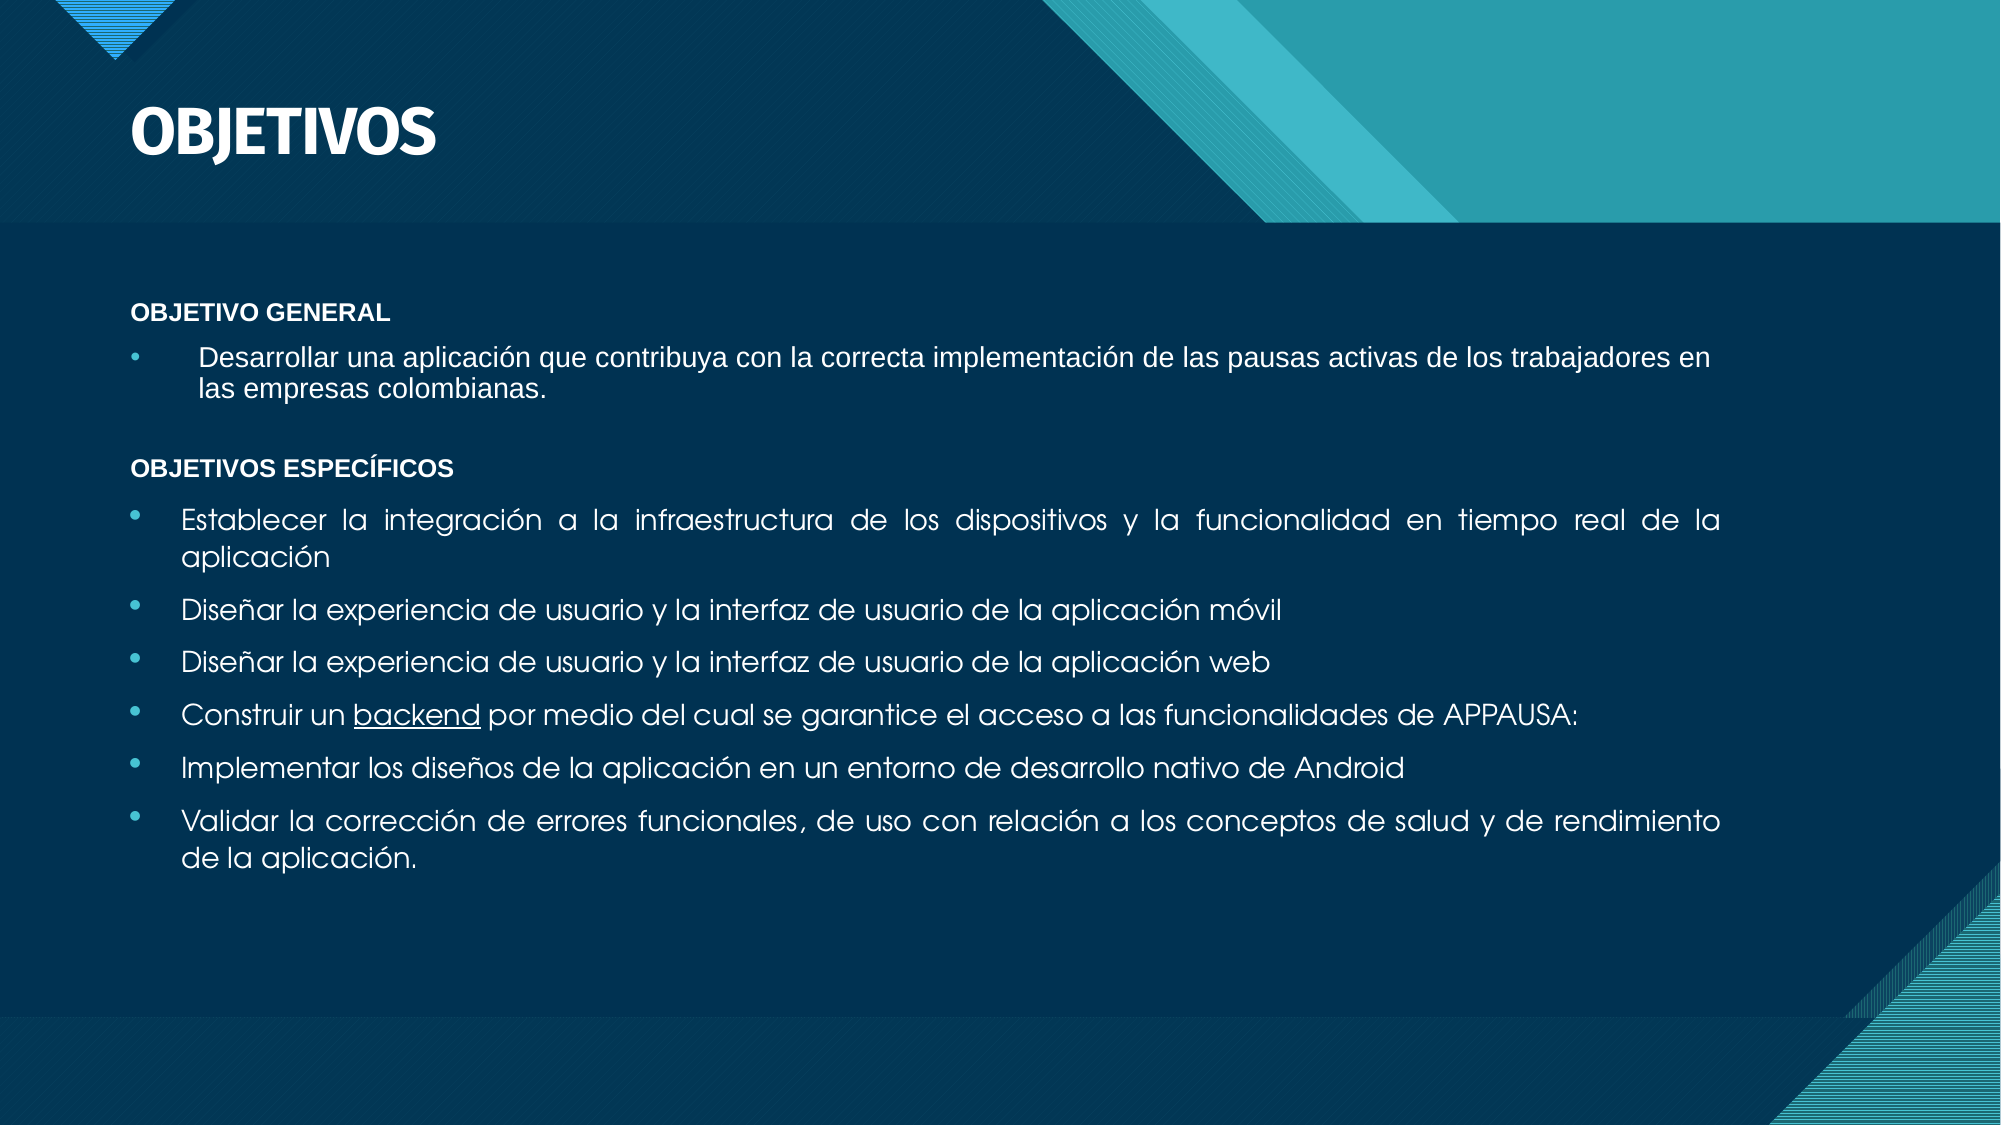

# OBJETIVOS
OBJETIVO GENERAL
Desarrollar una aplicación que contribuya con la correcta implementación de las pausas activas de los trabajadores en las empresas colombianas.
OBJETIVOS ESPECÍFICOS
Establecer la integración a la infraestructura de los dispositivos y la funcionalidad en tiempo real de la aplicación
Diseñar la experiencia de usuario y la interfaz de usuario de la aplicación móvil
Diseñar la experiencia de usuario y la interfaz de usuario de la aplicación web
Construir un backend por medio del cual se garantice el acceso a las funcionalidades de APPAUSA:
Implementar los diseños de la aplicación en un entorno de desarrollo nativo de Android
Validar la corrección de errores funcionales, de uso con relación a los conceptos de salud y de rendimiento de la aplicación.